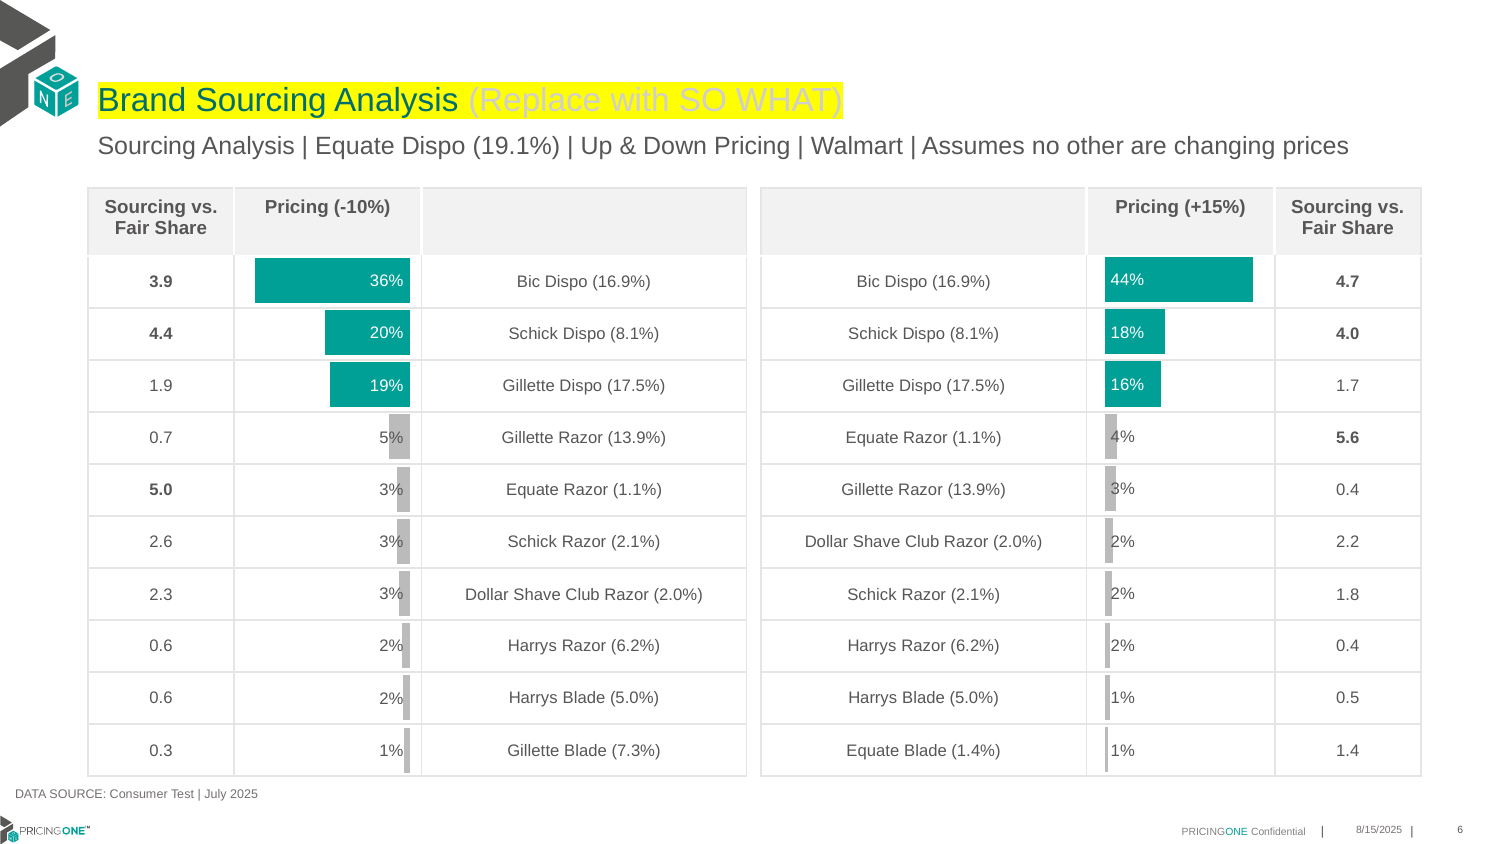

# Brand Sourcing Analysis (Replace with SO WHAT)
Sourcing Analysis | Equate Dispo (19.1%) | Up & Down Pricing | Walmart | Assumes no other are changing prices
| Sourcing vs. Fair Share | Pricing (-10%) |  |
| --- | --- | --- |
| 3.9 |  | Bic Dispo (16.9%) |
| 4.4 |  | Schick Dispo (8.1%) |
| 1.9 |  | Gillette Dispo (17.5%) |
| 0.7 |  | Gillette Razor (13.9%) |
| 5.0 |  | Equate Razor (1.1%) |
| 2.6 |  | Schick Razor (2.1%) |
| 2.3 |  | Dollar Shave Club Razor (2.0%) |
| 0.6 |  | Harrys Razor (6.2%) |
| 0.6 |  | Harrys Blade (5.0%) |
| 0.3 |  | Gillette Blade (7.3%) |
|  | Pricing (+15%) | Sourcing vs. Fair Share |
| --- | --- | --- |
| Bic Dispo (16.9%) |  | 4.7 |
| Schick Dispo (8.1%) |  | 4.0 |
| Gillette Dispo (17.5%) |  | 1.7 |
| Equate Razor (1.1%) |  | 5.6 |
| Gillette Razor (13.9%) |  | 0.4 |
| Dollar Shave Club Razor (2.0%) |  | 2.2 |
| Schick Razor (2.1%) |  | 1.8 |
| Harrys Razor (6.2%) |  | 0.4 |
| Harrys Blade (5.0%) |  | 0.5 |
| Equate Blade (1.4%) |  | 1.4 |

### Chart

| Category | Equate Dispo (19.1%) |
|---|---|
| Bic Dispo (16.9%) | 0.4361340692929906 |
| Schick Dispo (8.1%) | 0.17675420856517834 |
| Gillette Dispo (17.5%) | 0.1648485873664955 |
| Equate Razor (1.1%) | 0.03566947159183882 |
| Gillette Razor (13.9%) | 0.034043176723633765 |
| Dollar Shave Club Razor (2.0%) | 0.02478400417837207 |
| Schick Razor (2.1%) | 0.021414628528285254 |
| Harrys Razor (6.2%) | 0.01523907659748233 |
| Harrys Blade (5.0%) | 0.014501202748556876 |
| Equate Blade (1.4%) | 0.01090138003755764 |

### Chart

| Category | Equate Dispo (19.1%) |
|---|---|
| Bic Dispo (16.9%) | 0.362350194613448 |
| Schick Dispo (8.1%) | 0.19759832052100562 |
| Gillette Dispo (17.5%) | 0.18605914277415403 |
| Gillette Razor (13.9%) | 0.050560732752844804 |
| Equate Razor (1.1%) | 0.031727263780277064 |
| Schick Razor (2.1%) | 0.03058862512583518 |
| Dollar Shave Club Razor (2.0%) | 0.025120486622390987 |
| Harrys Razor (6.2%) | 0.01952287480257034 |
| Harrys Blade (5.0%) | 0.015854708229209036 |
| Gillette Blade (7.3%) | 0.013682772853494164 |
DATA SOURCE: Consumer Test | July 2025

8/15/2025
6